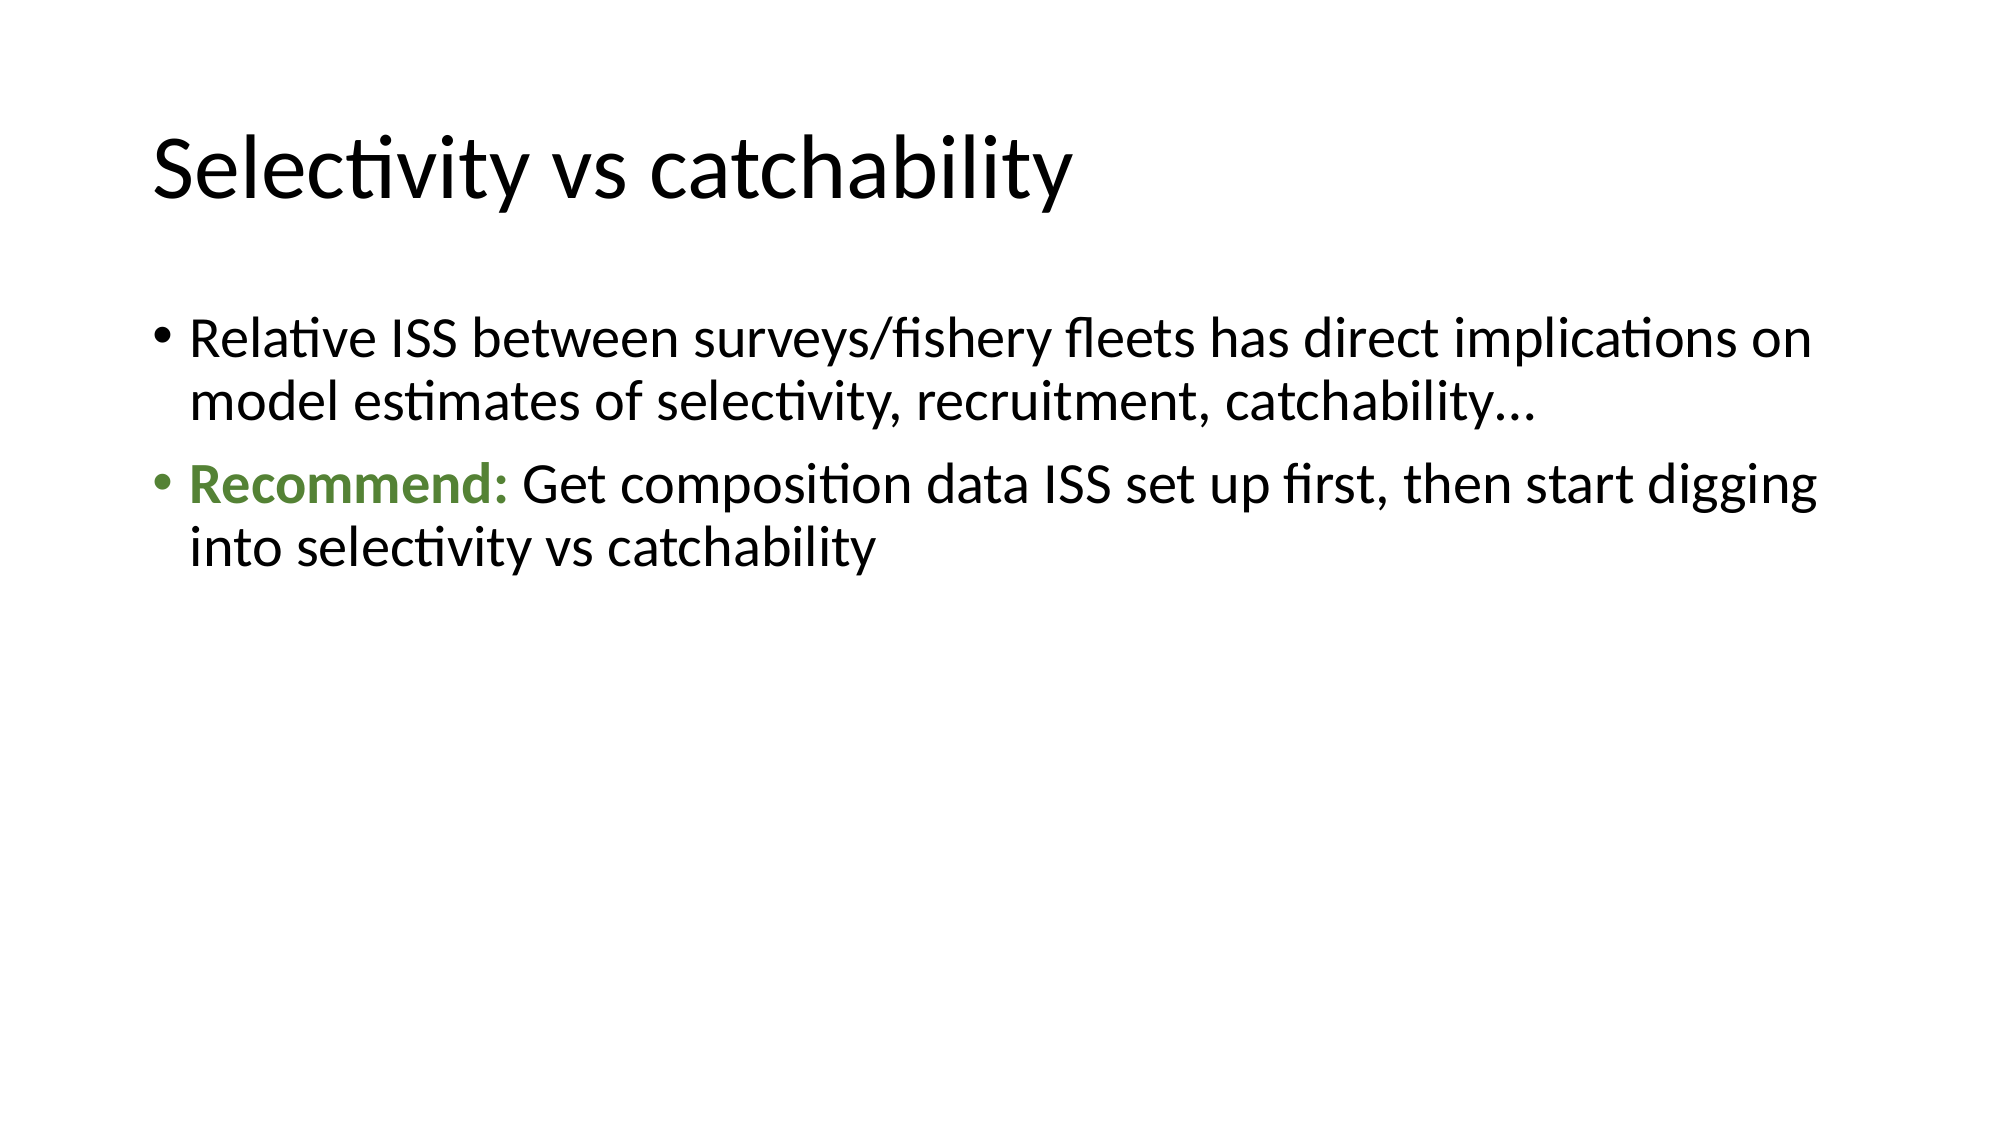

# Selectivity vs catchability
Relative ISS between surveys/fishery fleets has direct implications on model estimates of selectivity, recruitment, catchability…
Recommend: Get composition data ISS set up first, then start digging into selectivity vs catchability